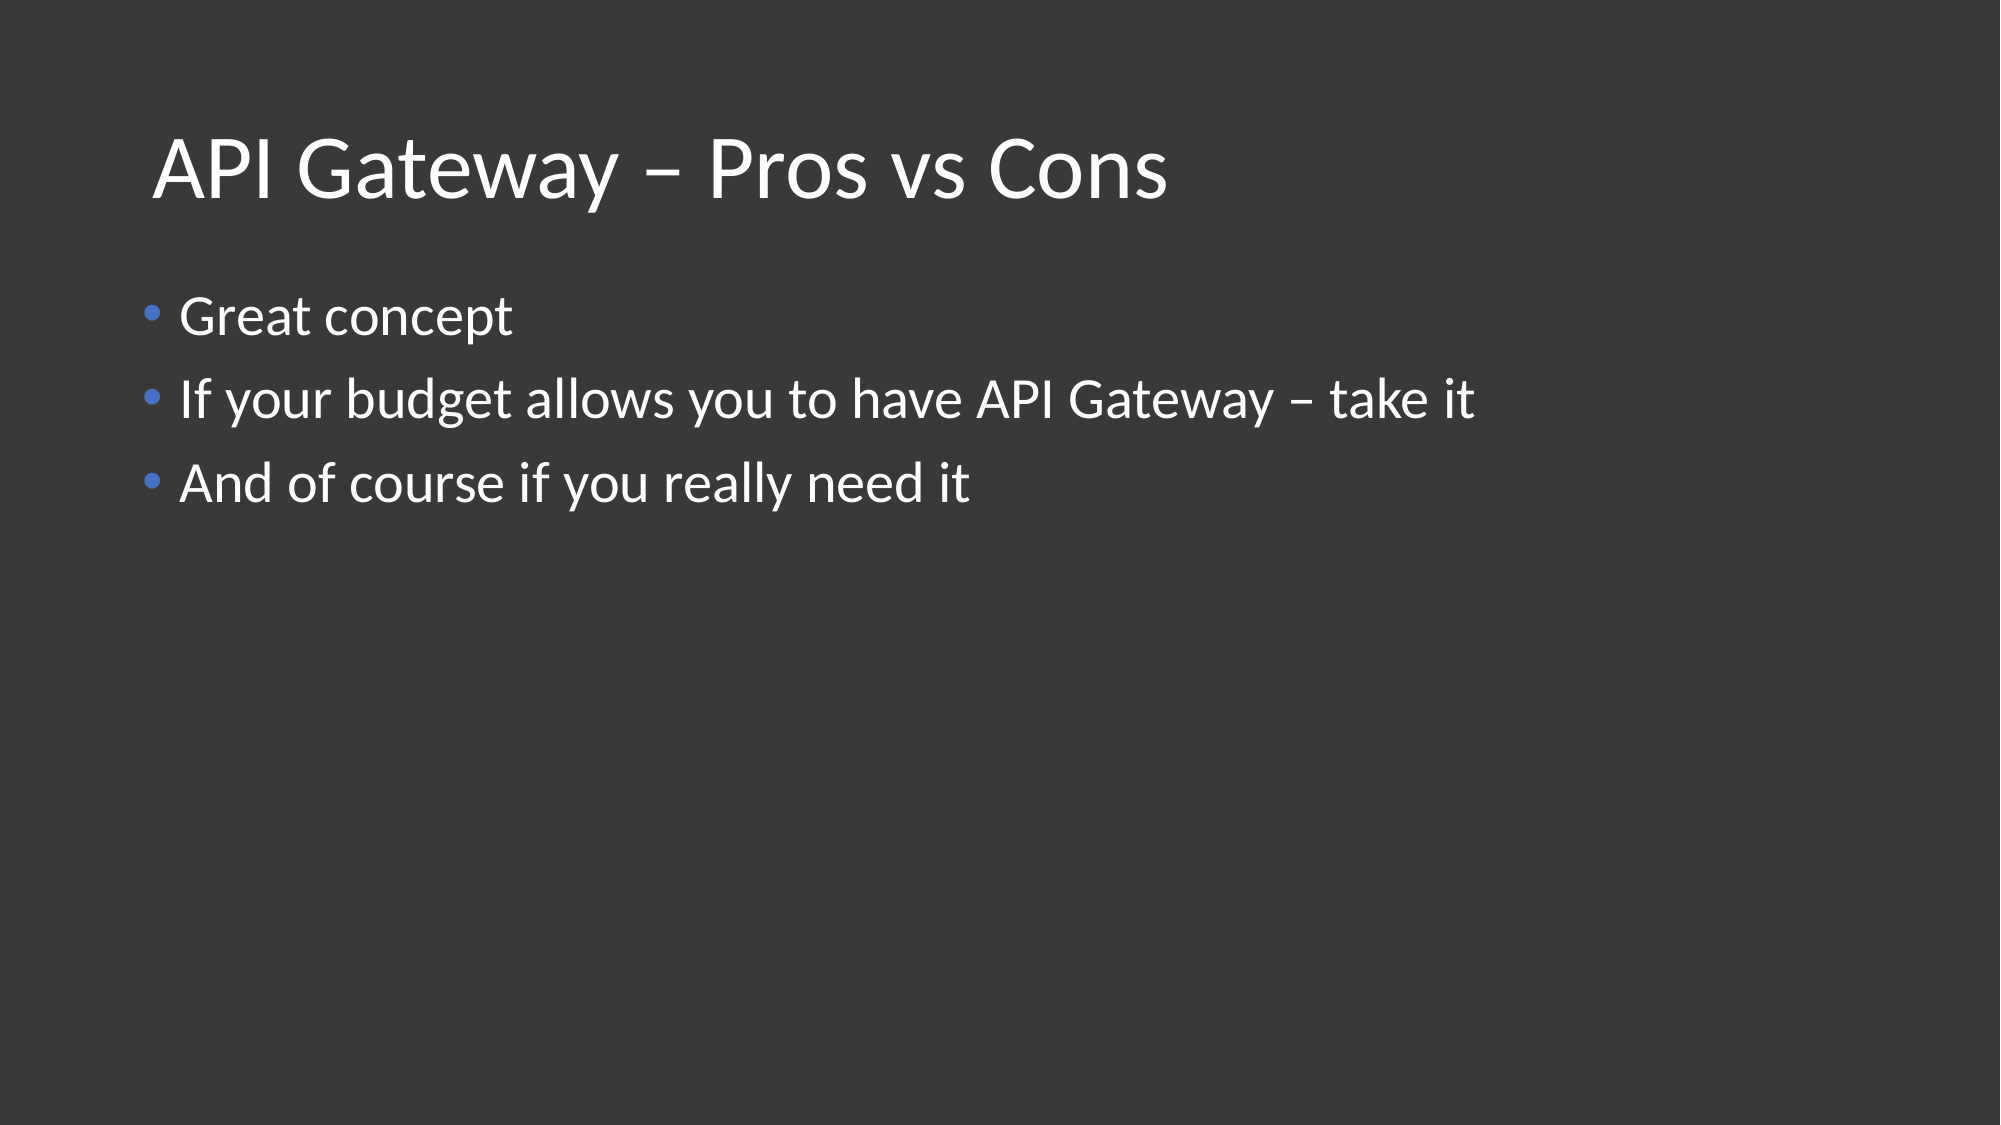

# API Gateway – Pros vs Cons
Great concept
If your budget allows you to have API Gateway – take it
And of course if you really need it